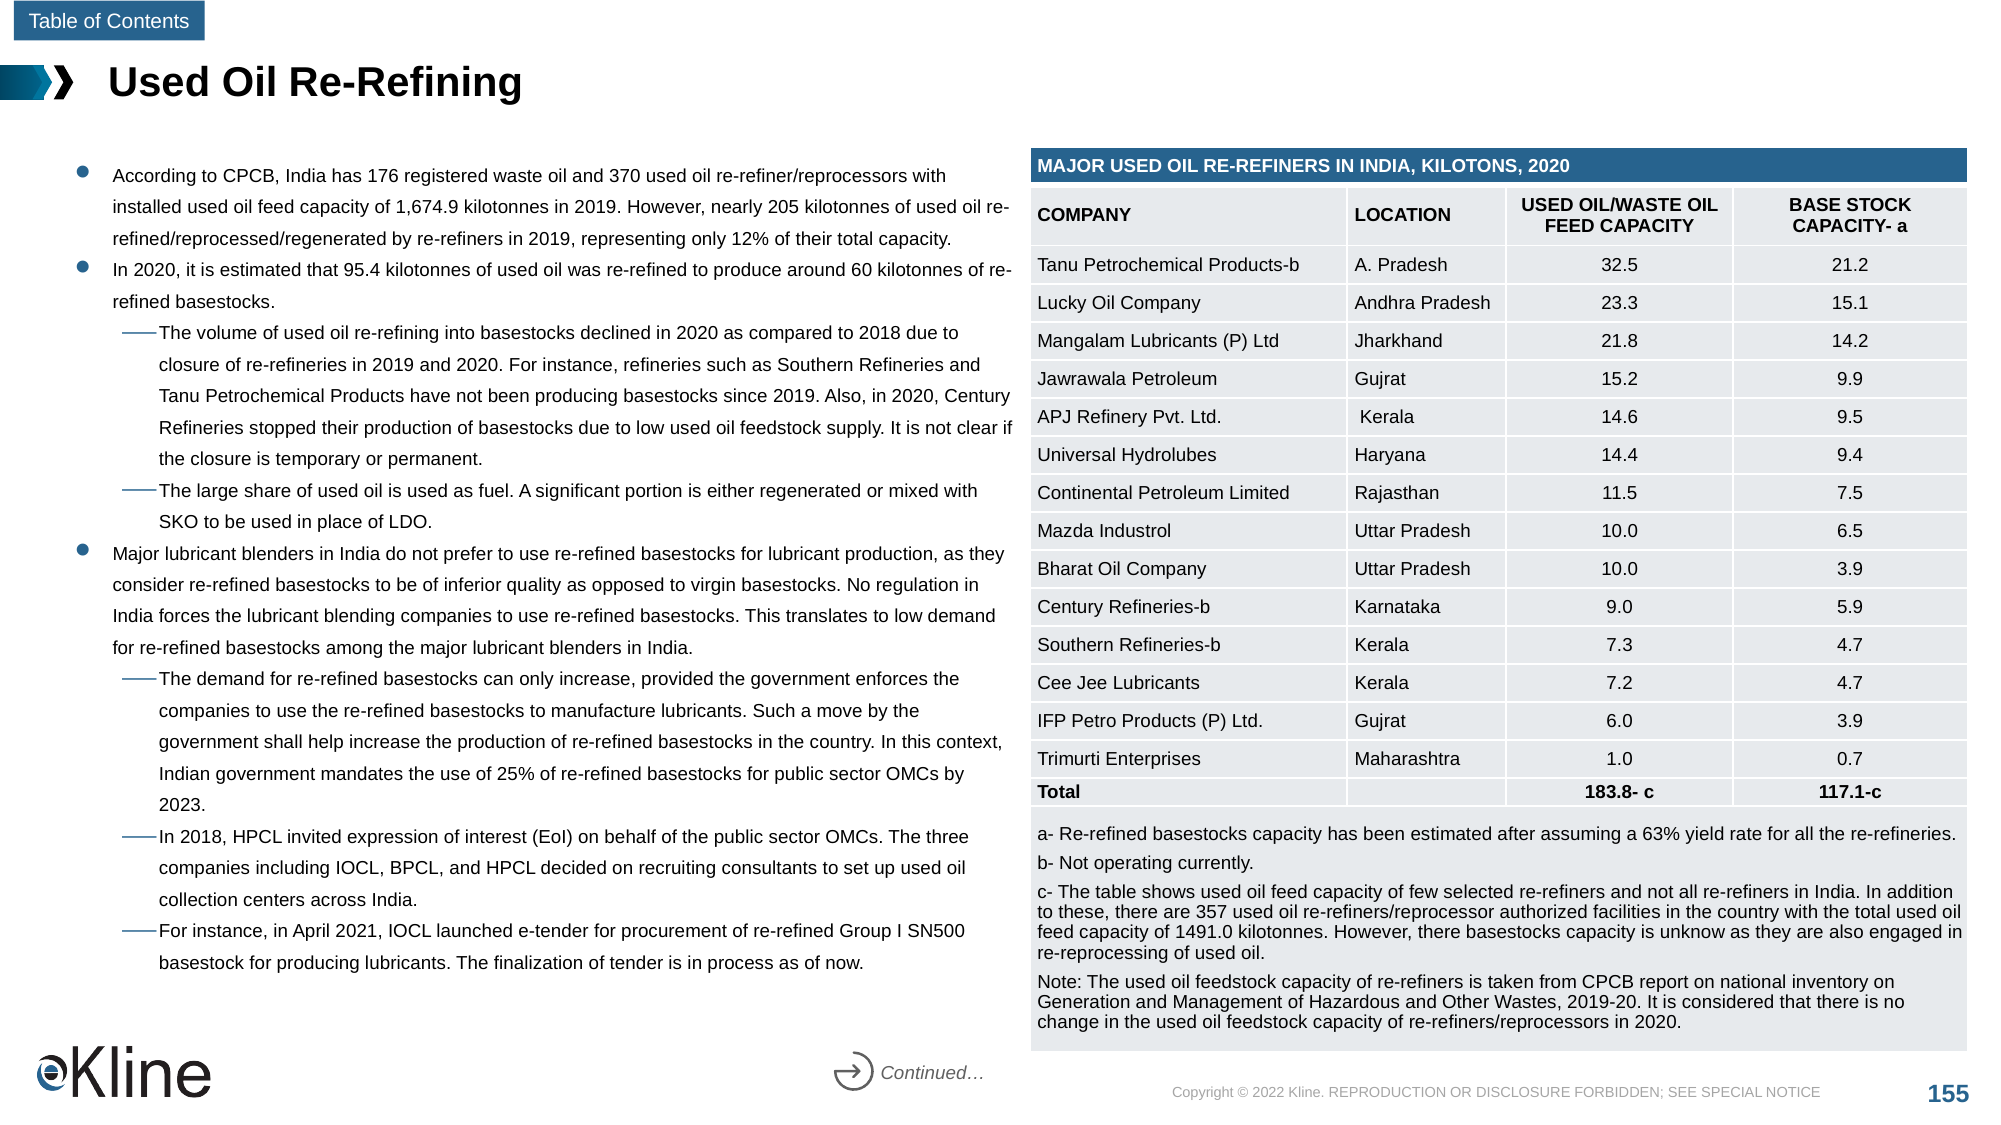

# Used Oil Re-Refining
According to CPCB, India has 176 registered waste oil and 370 used oil re-refiner/reprocessors with installed used oil feed capacity of 1,674.9 kilotonnes in 2019. However, nearly 205 kilotonnes of used oil re-refined/reprocessed/regenerated by re-refiners in 2019, representing only 12% of their total capacity.
In 2020, it is estimated that 95.4 kilotonnes of used oil was re-refined to produce around 60 kilotonnes of re-refined basestocks.
The volume of used oil re-refining into basestocks declined in 2020 as compared to 2018 due to closure of re-refineries in 2019 and 2020. For instance, refineries such as Southern Refineries and Tanu Petrochemical Products have not been producing basestocks since 2019. Also, in 2020, Century Refineries stopped their production of basestocks due to low used oil feedstock supply. It is not clear if the closure is temporary or permanent.
The large share of used oil is used as fuel. A significant portion is either regenerated or mixed with SKO to be used in place of LDO.
Major lubricant blenders in India do not prefer to use re-refined basestocks for lubricant production, as they consider re-refined basestocks to be of inferior quality as opposed to virgin basestocks. No regulation in India forces the lubricant blending companies to use re-refined basestocks. This translates to low demand for re-refined basestocks among the major lubricant blenders in India.
The demand for re-refined basestocks can only increase, provided the government enforces the companies to use the re-refined basestocks to manufacture lubricants. Such a move by the government shall help increase the production of re-refined basestocks in the country. In this context, Indian government mandates the use of 25% of re-refined basestocks for public sector OMCs by 2023.
In 2018, HPCL invited expression of interest (EoI) on behalf of the public sector OMCs. The three companies including IOCL, BPCL, and HPCL decided on recruiting consultants to set up used oil collection centers across India.
For instance, in April 2021, IOCL launched e-tender for procurement of re-refined Group I SN500 basestock for producing lubricants. The finalization of tender is in process as of now.
| MAJOR USED OIL RE-REFINERS IN INDIA, KILOTONS, 2020 |  |  |  |
| --- | --- | --- | --- |
| COMPANY | LOCATION | USED OIL/WASTE OIL FEED CAPACITY | BASE STOCK CAPACITY- a |
| Tanu Petrochemical Products-b | A. Pradesh | 32.5 | 21.2 |
| Lucky Oil Company | Andhra Pradesh | 23.3 | 15.1 |
| Mangalam Lubricants (P) Ltd | Jharkhand | 21.8 | 14.2 |
| Jawrawala Petroleum | Gujrat | 15.2 | 9.9 |
| APJ Refinery Pvt. Ltd. | Kerala | 14.6 | 9.5 |
| Universal Hydrolubes | Haryana | 14.4 | 9.4 |
| Continental Petroleum Limited | Rajasthan | 11.5 | 7.5 |
| Mazda Industrol | Uttar Pradesh | 10.0 | 6.5 |
| Bharat Oil Company | Uttar Pradesh | 10.0 | 3.9 |
| Century Refineries-b | Karnataka | 9.0 | 5.9 |
| Southern Refineries-b | Kerala | 7.3 | 4.7 |
| Cee Jee Lubricants | Kerala | 7.2 | 4.7 |
| IFP Petro Products (P) Ltd. | Gujrat | 6.0 | 3.9 |
| Trimurti Enterprises | Maharashtra | 1.0 | 0.7 |
| Total |  | 183.8- c | 117.1-c |
| a- Re-refined basestocks capacity has been estimated after assuming a 63% yield rate for all the re-refineries. b- Not operating currently. c- The table shows used oil feed capacity of few selected re-refiners and not all re-refiners in India. In addition to these, there are 357 used oil re-refiners/reprocessor authorized facilities in the country with the total used oil feed capacity of 1491.0 kilotonnes. However, there basestocks capacity is unknow as they are also engaged in re-reprocessing of used oil. Note: The used oil feedstock capacity of re-refiners is taken from CPCB report on national inventory on Generation and Management of Hazardous and Other Wastes, 2019-20. It is considered that there is no change in the used oil feedstock capacity of re-refiners/reprocessors in 2020. |  |  |  |

Continued…